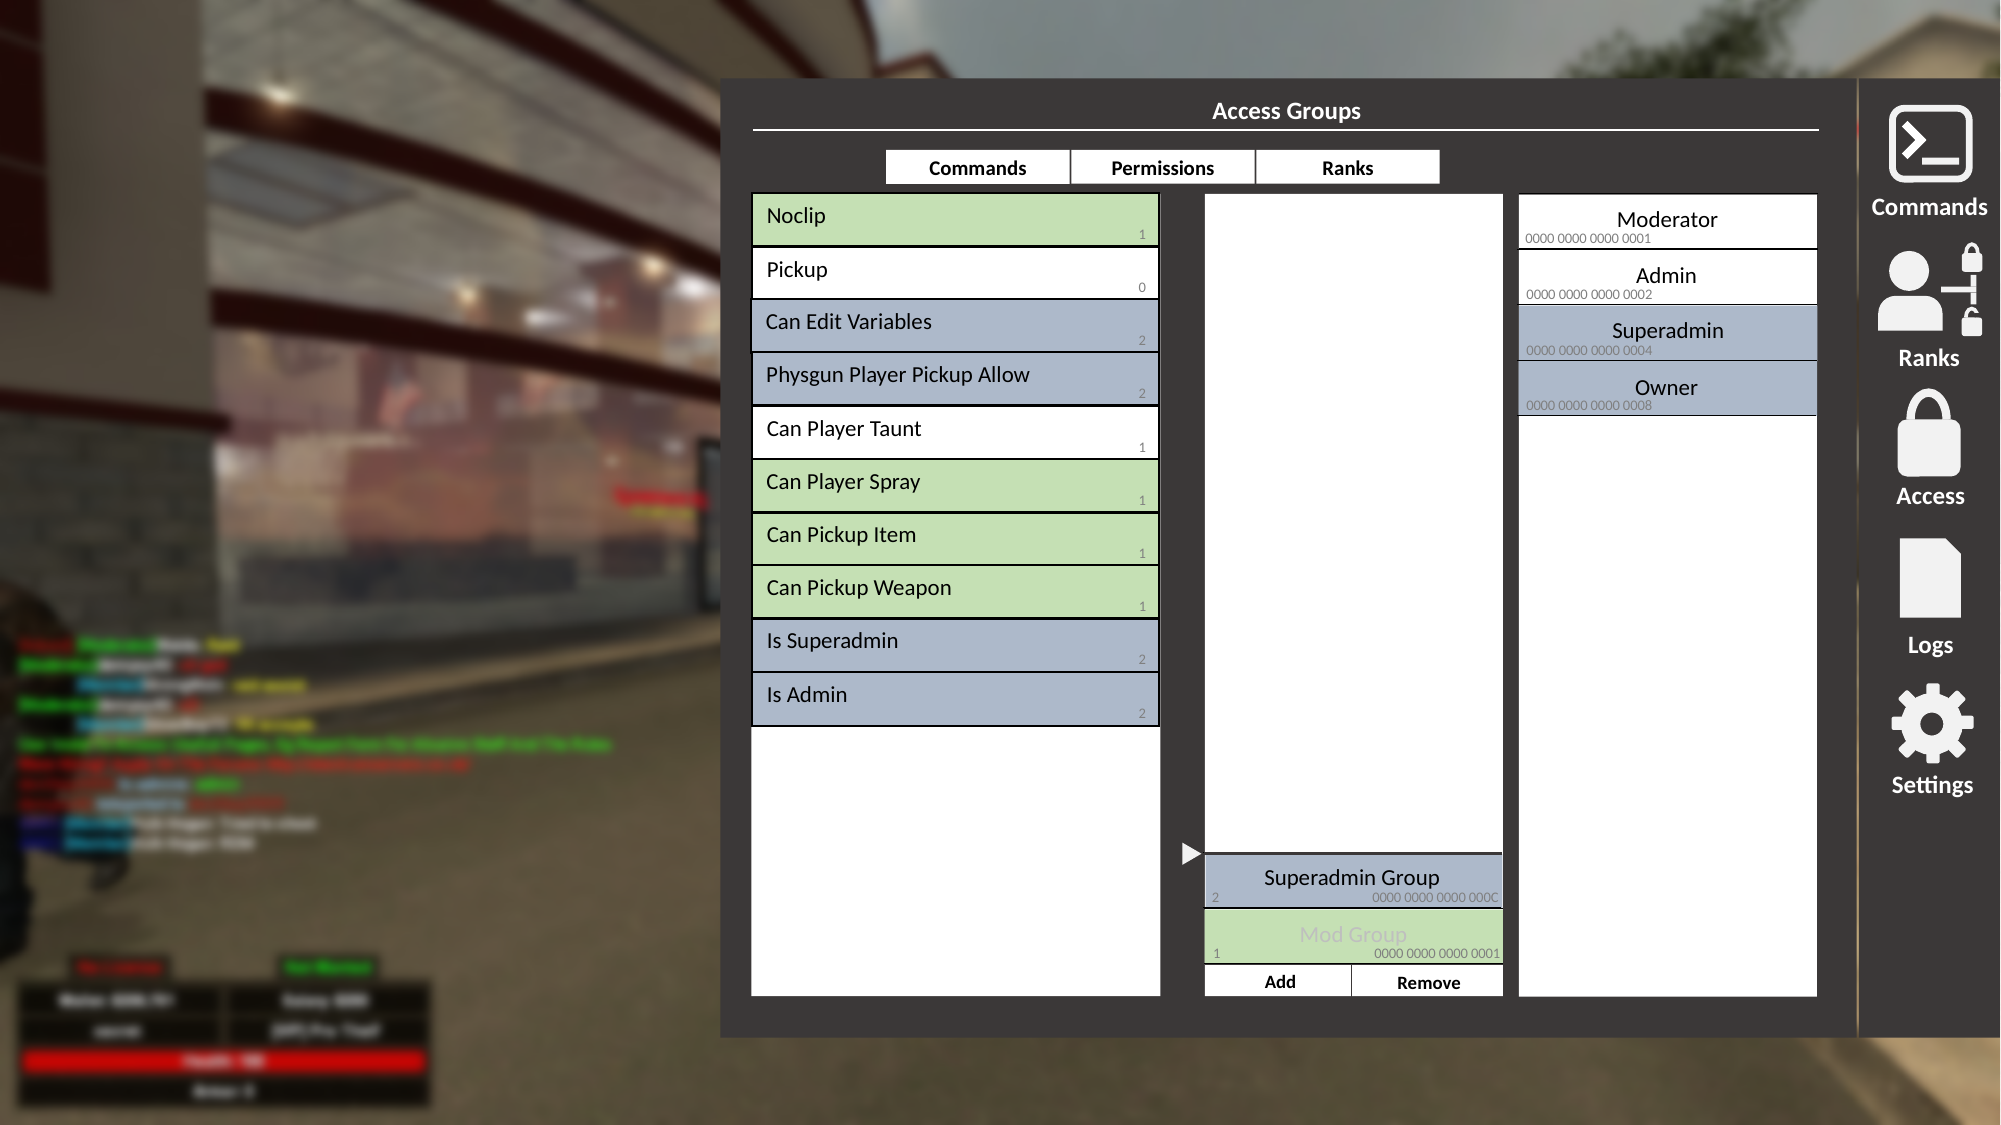

Access Groups

Commands

Ranks

Access

Logs

Settings
Commands
Permissions
Ranks

Noclip
1
Moderator
0000 0000 0000 0001

Pickup
0
Admin
0000 0000 0000 0002

Can Edit Variables
2
Superadmin
0000 0000 0000 0004

Physgun Player Pickup Allow
2
Owner
0000 0000 0000 0008

Can Player Taunt
1

Can Player Spray
1

Can Pickup Item
1

Can Pickup Weapon
1

Is Superadmin
2

Is Admin
2

Superadmin Group
0000 0000 0000 000C
2

Mod Group
0000 0000 0000 0001
1

Add
Remove